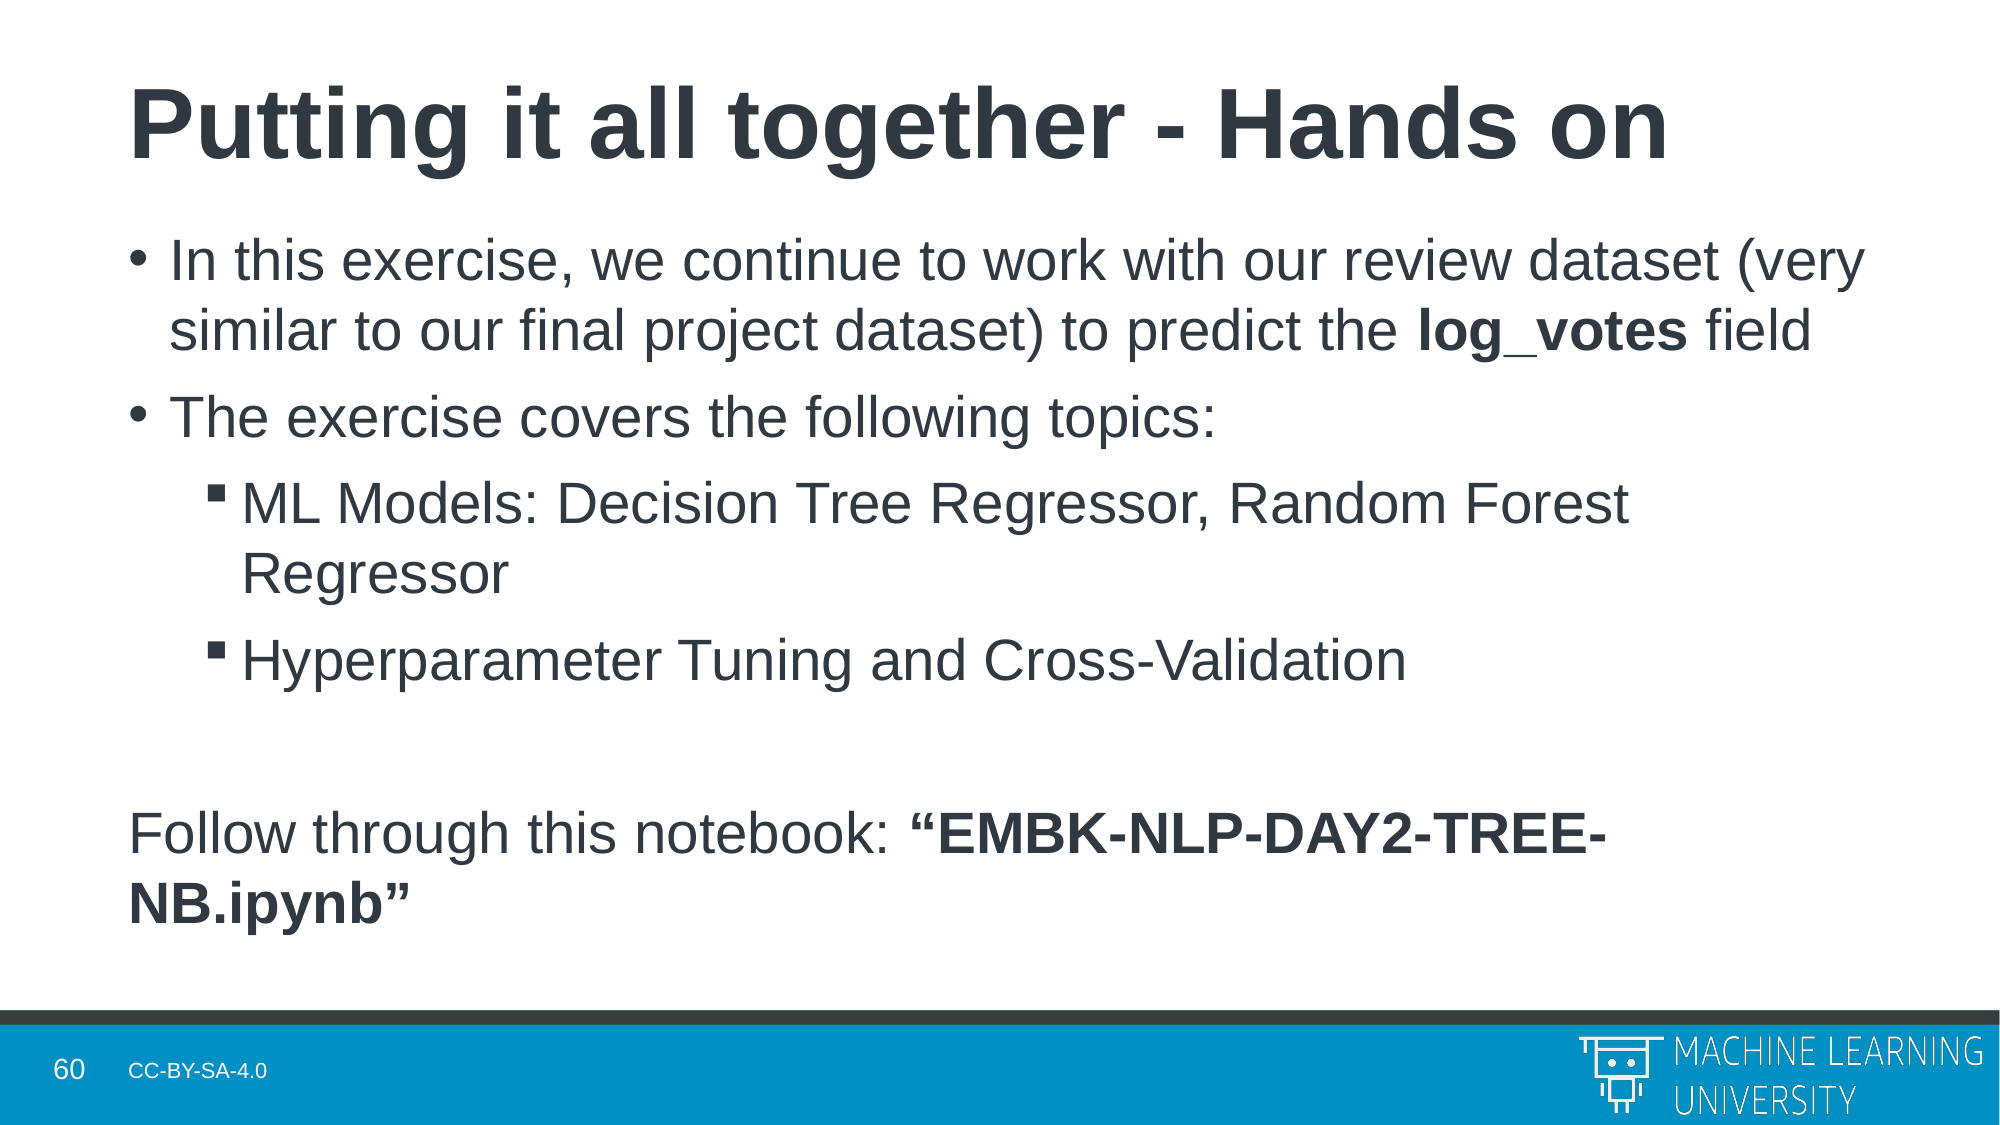

# Putting it all together - Hands on
In this exercise, we continue to work with our review dataset (very similar to our final project dataset) to predict the log_votes field
The exercise covers the following topics:
ML Models: Decision Tree Regressor, Random Forest Regressor
Hyperparameter Tuning and Cross-Validation

Follow through this notebook: “EMBK-NLP-DAY2-TREE-NB.ipynb”